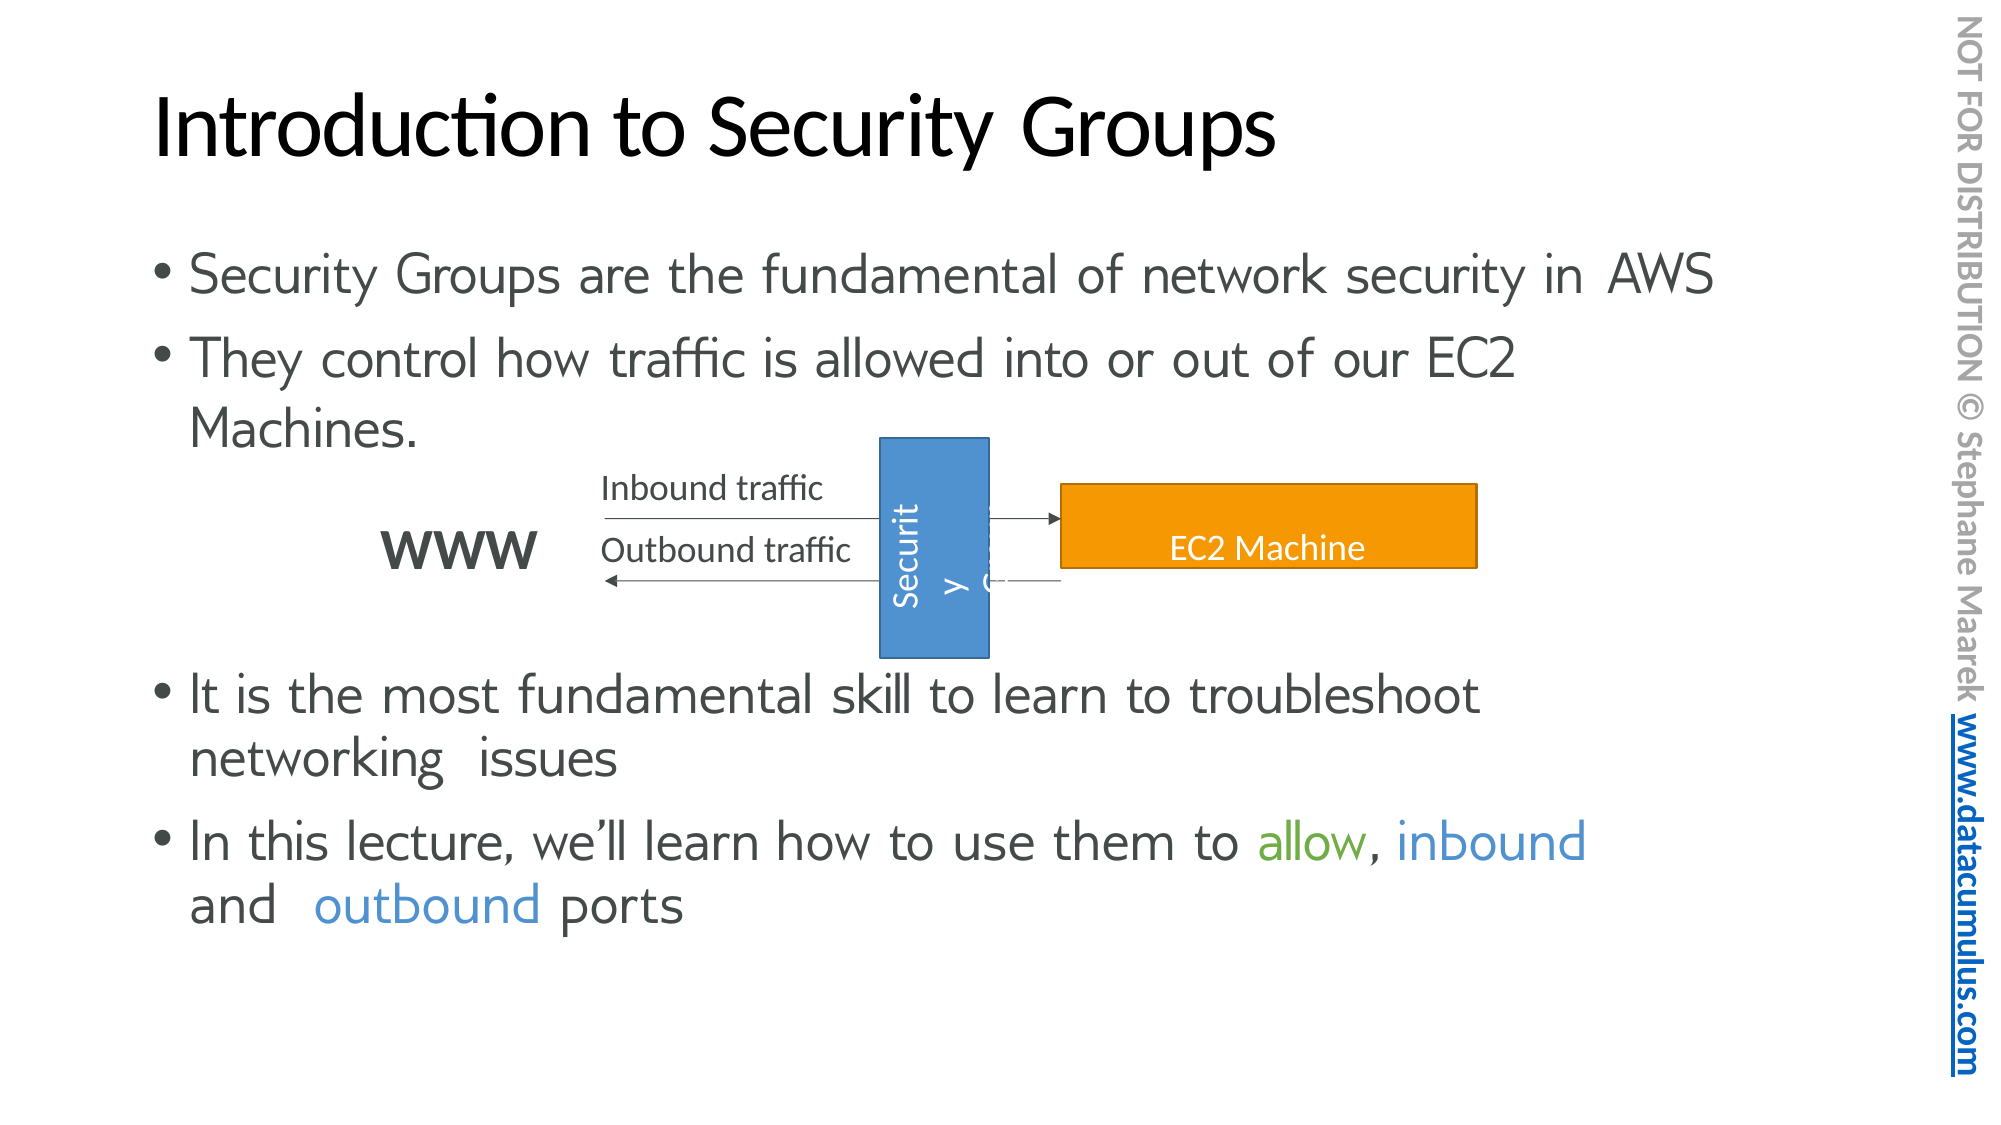

NOT FOR DISTRIBUTION © Stephane Maarek www.datacumulus.com
# Introduction to Security Groups
Security Groups are the fundamental of network security in AWS
They control how traffic is allowed into or out of our EC2 Machines.
Security  Group
Inbound traffic  Outbound traffic
EC2 Machine
WWW

It is the most fundamental skill to learn to troubleshoot networking  issues
In this lecture, we’ll learn how to use them to allow, inbound and  outbound ports
© Stephane Maarek